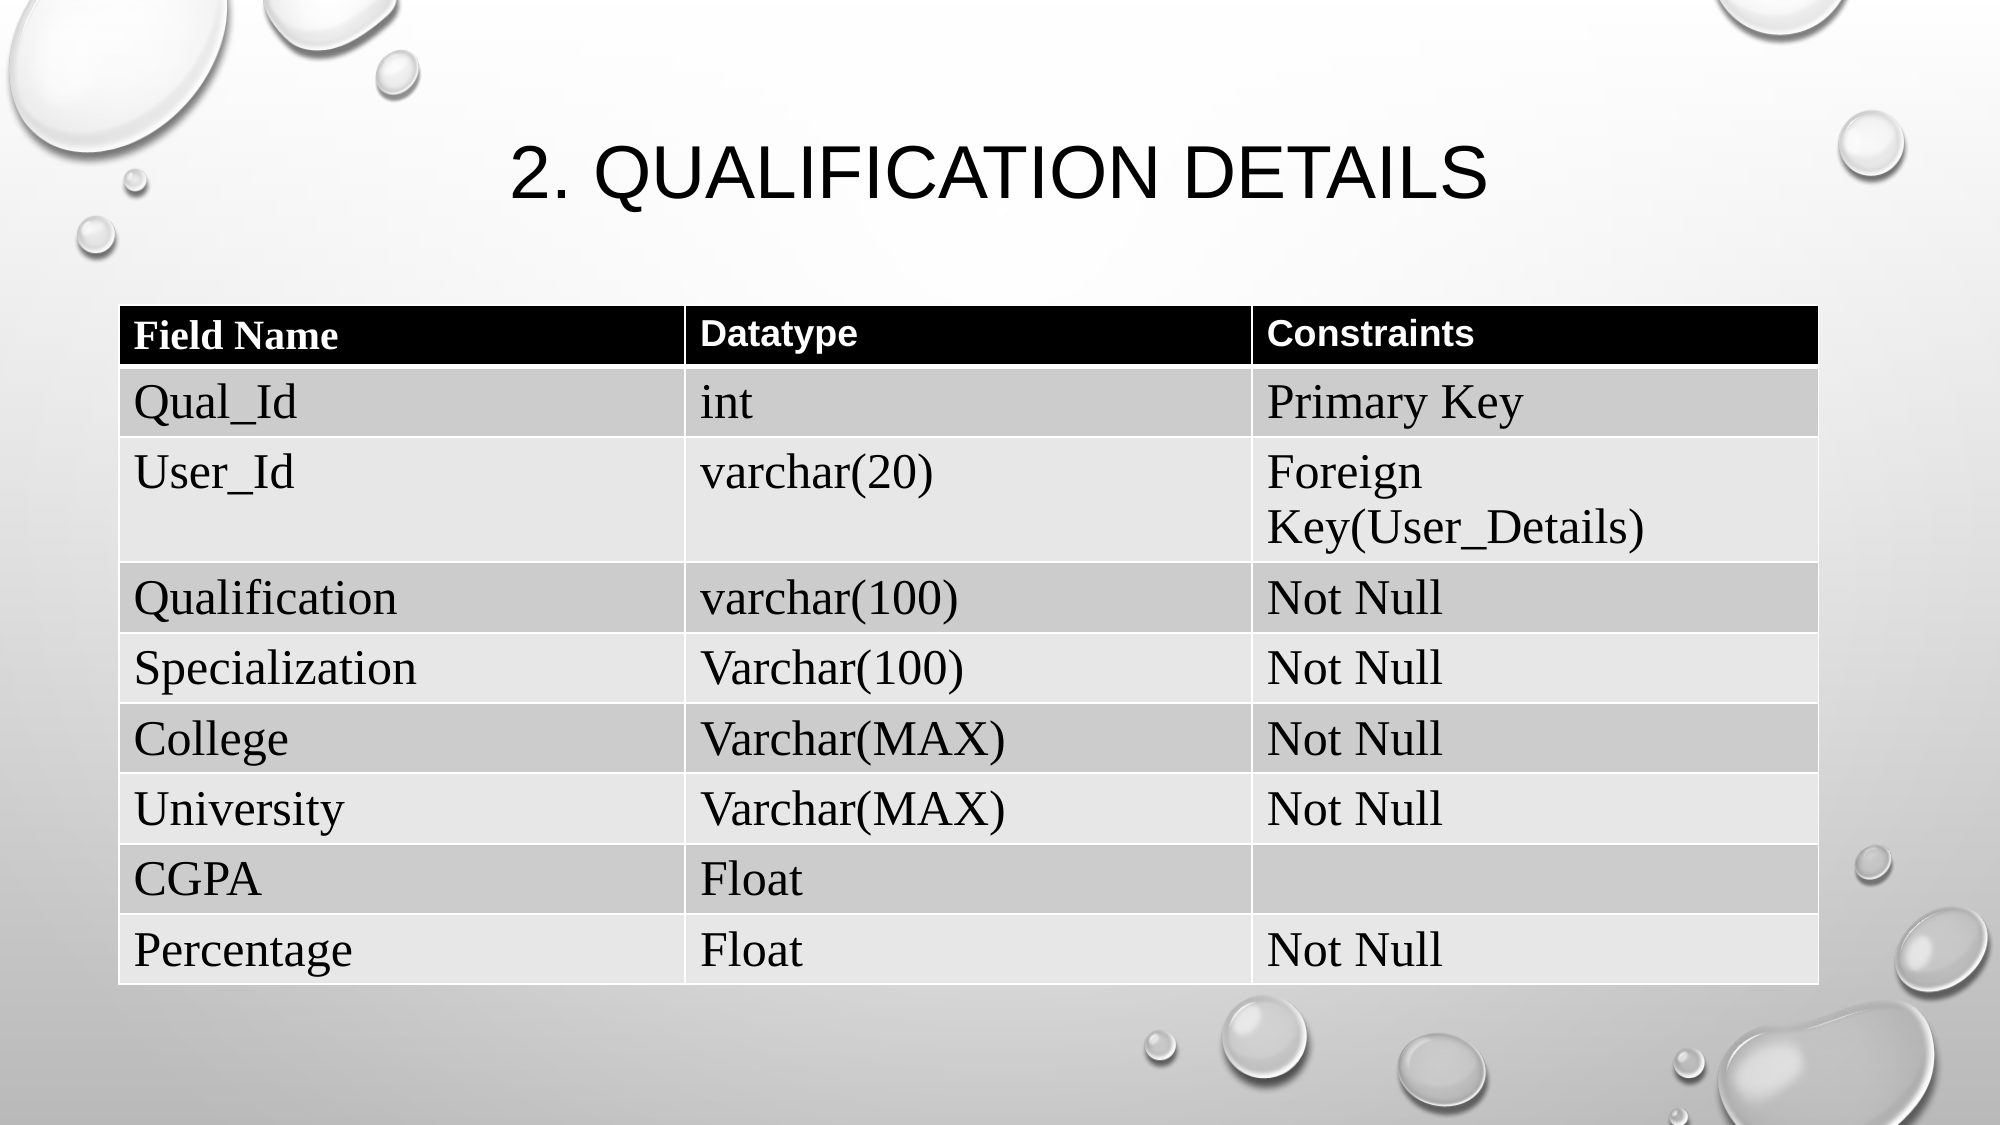

# 2. Qualification Details
| Field Name | Datatype | Constraints |
| --- | --- | --- |
| Qual\_Id | int | Primary Key |
| User\_Id | varchar(20) | Foreign Key(User\_Details) |
| Qualification | varchar(100) | Not Null |
| Specialization | Varchar(100) | Not Null |
| College | Varchar(MAX) | Not Null |
| University | Varchar(MAX) | Not Null |
| CGPA | Float |  |
| Percentage | Float | Not Null |